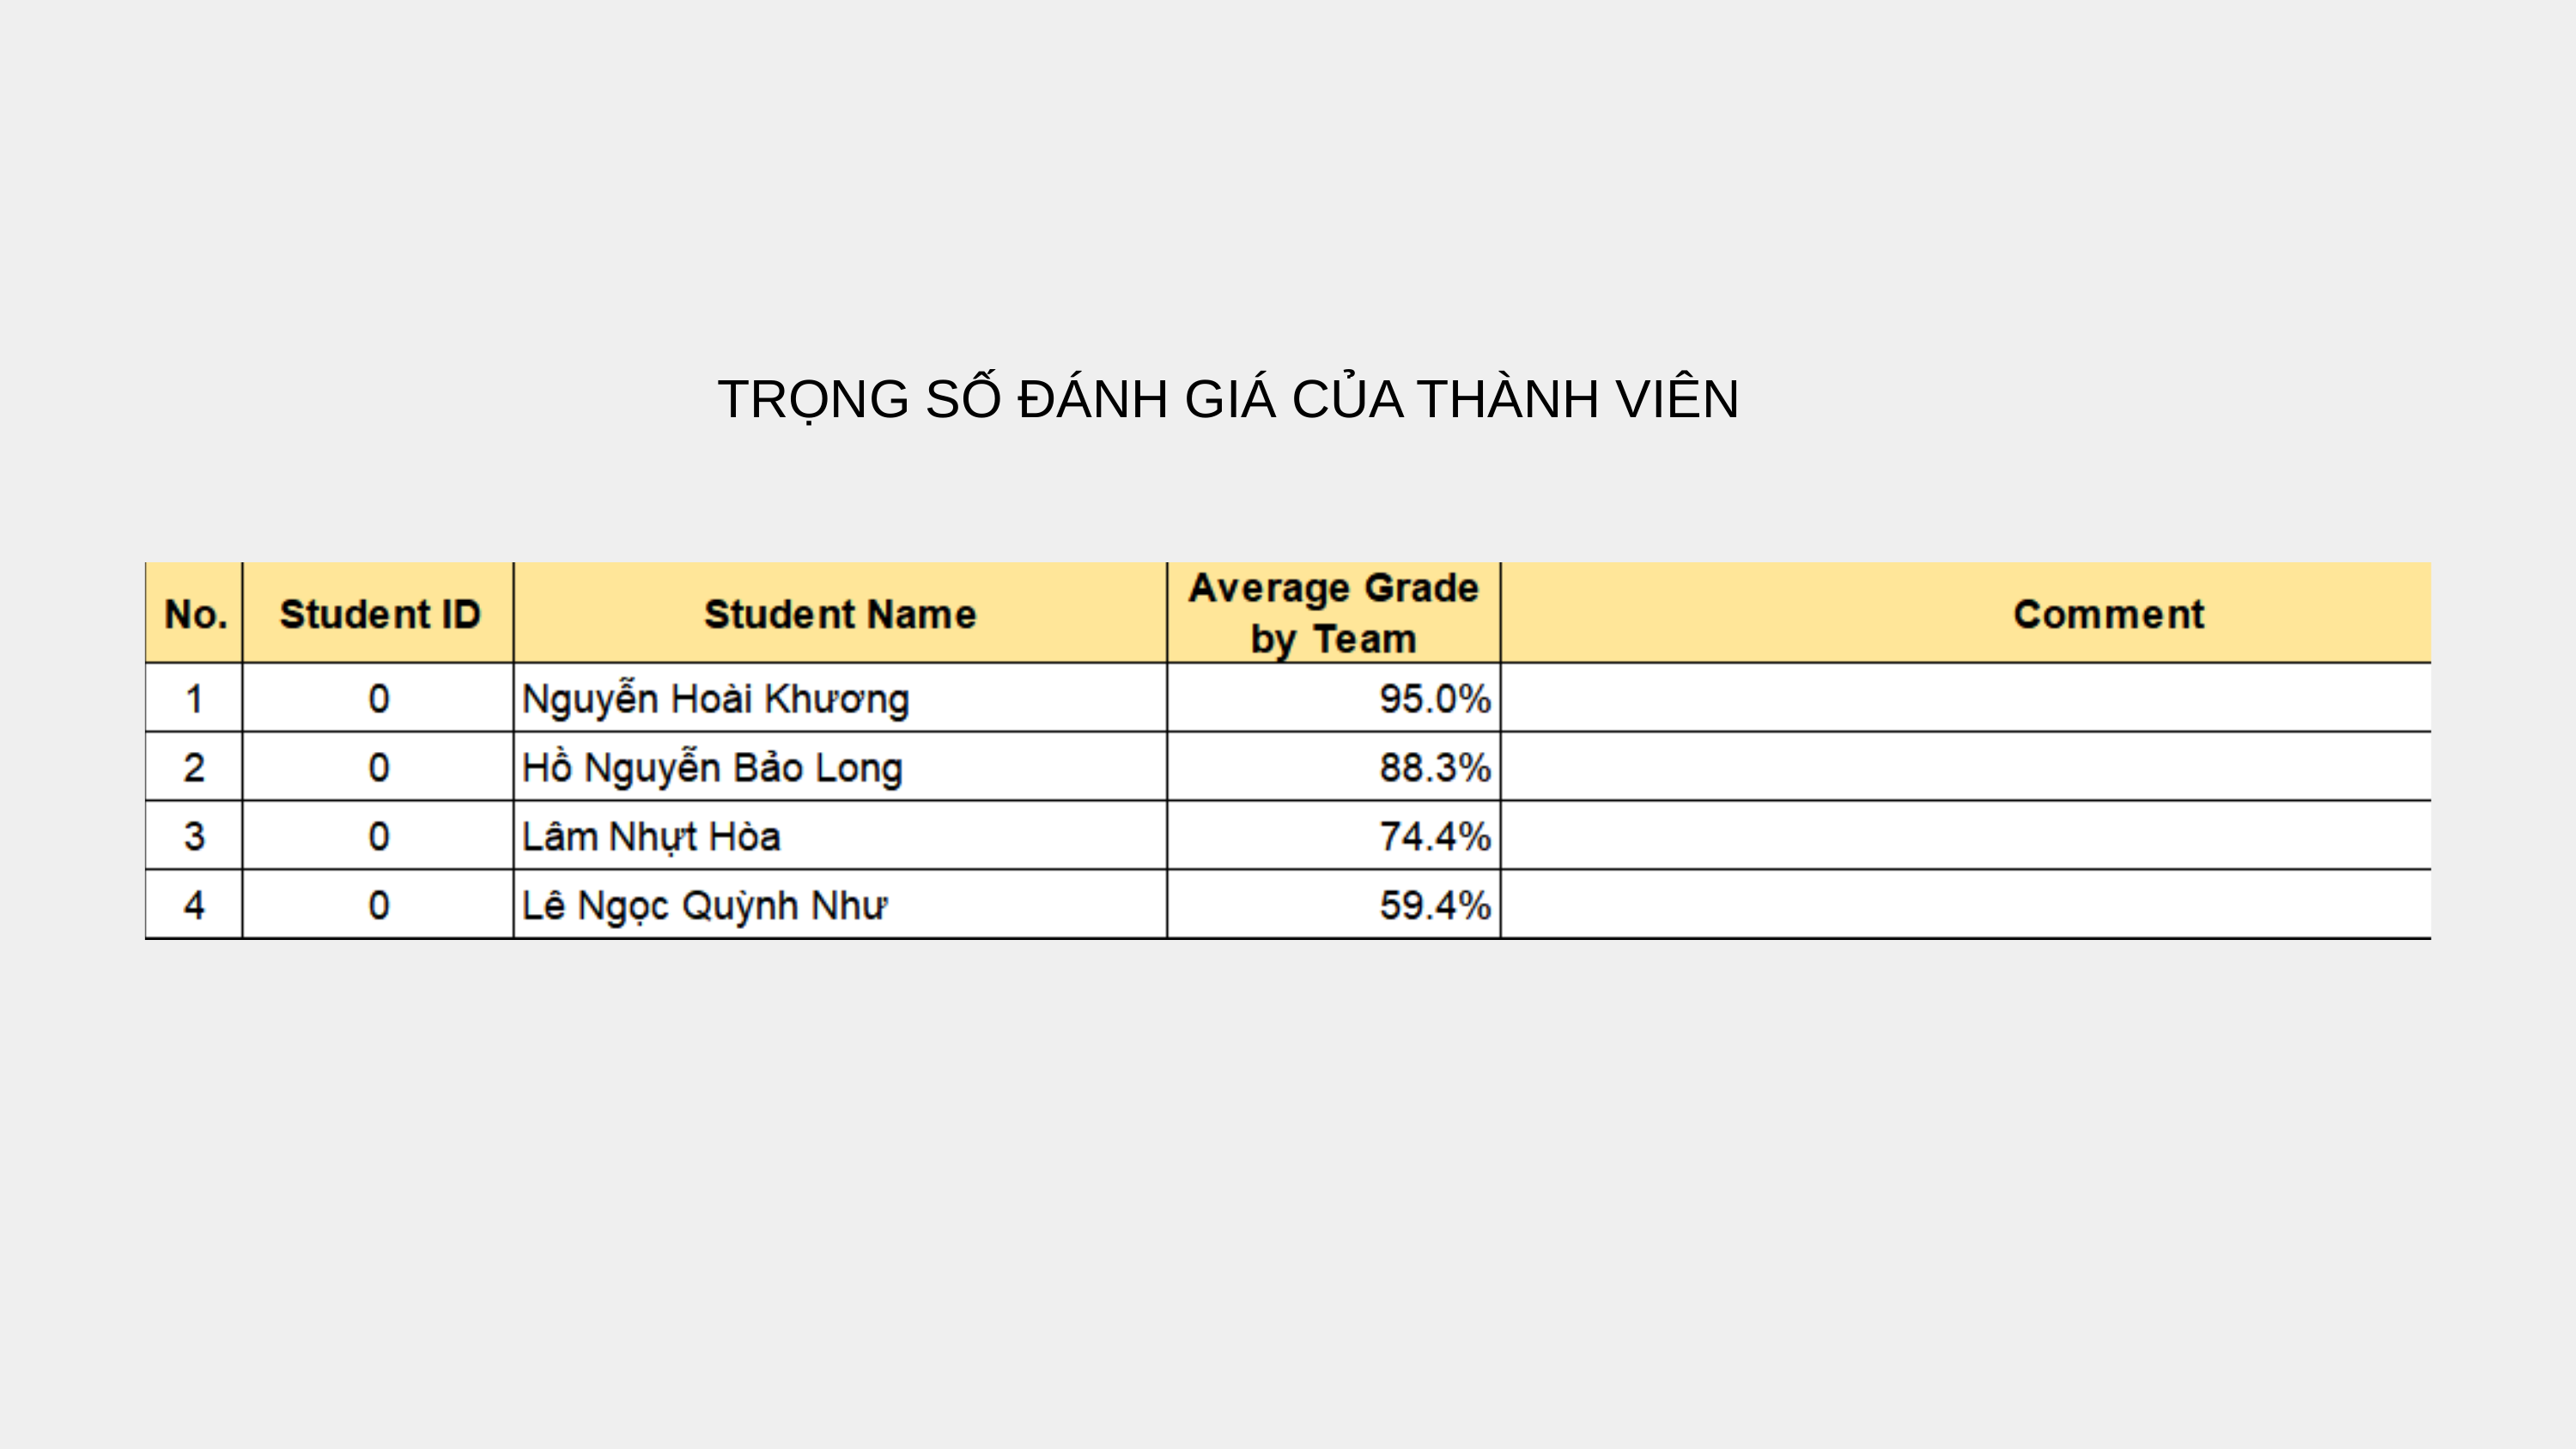

TRỌNG SỐ ĐÁNH GIÁ CỦA THÀNH VIÊN